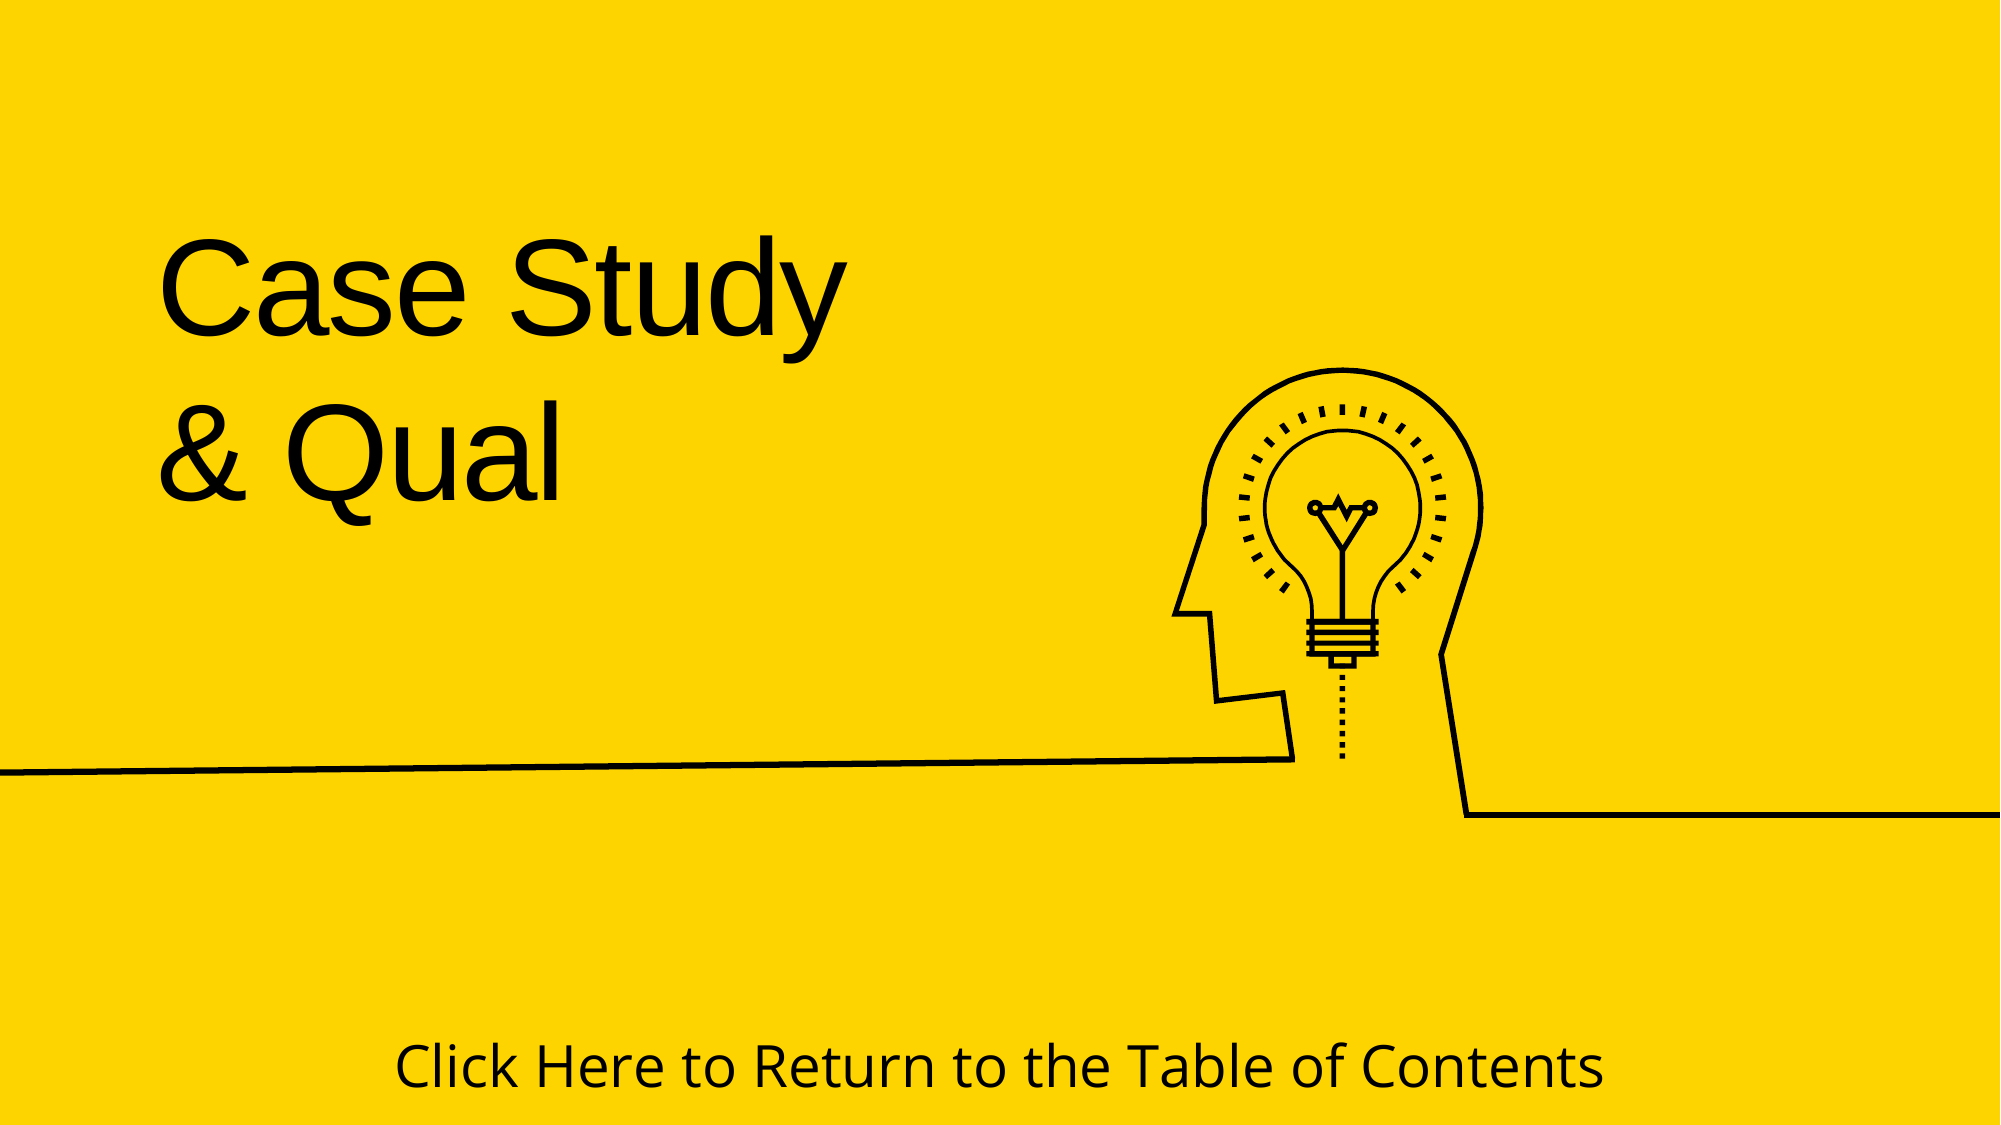

Case Study
& Qual
Click Here to Return to the Table of Contents